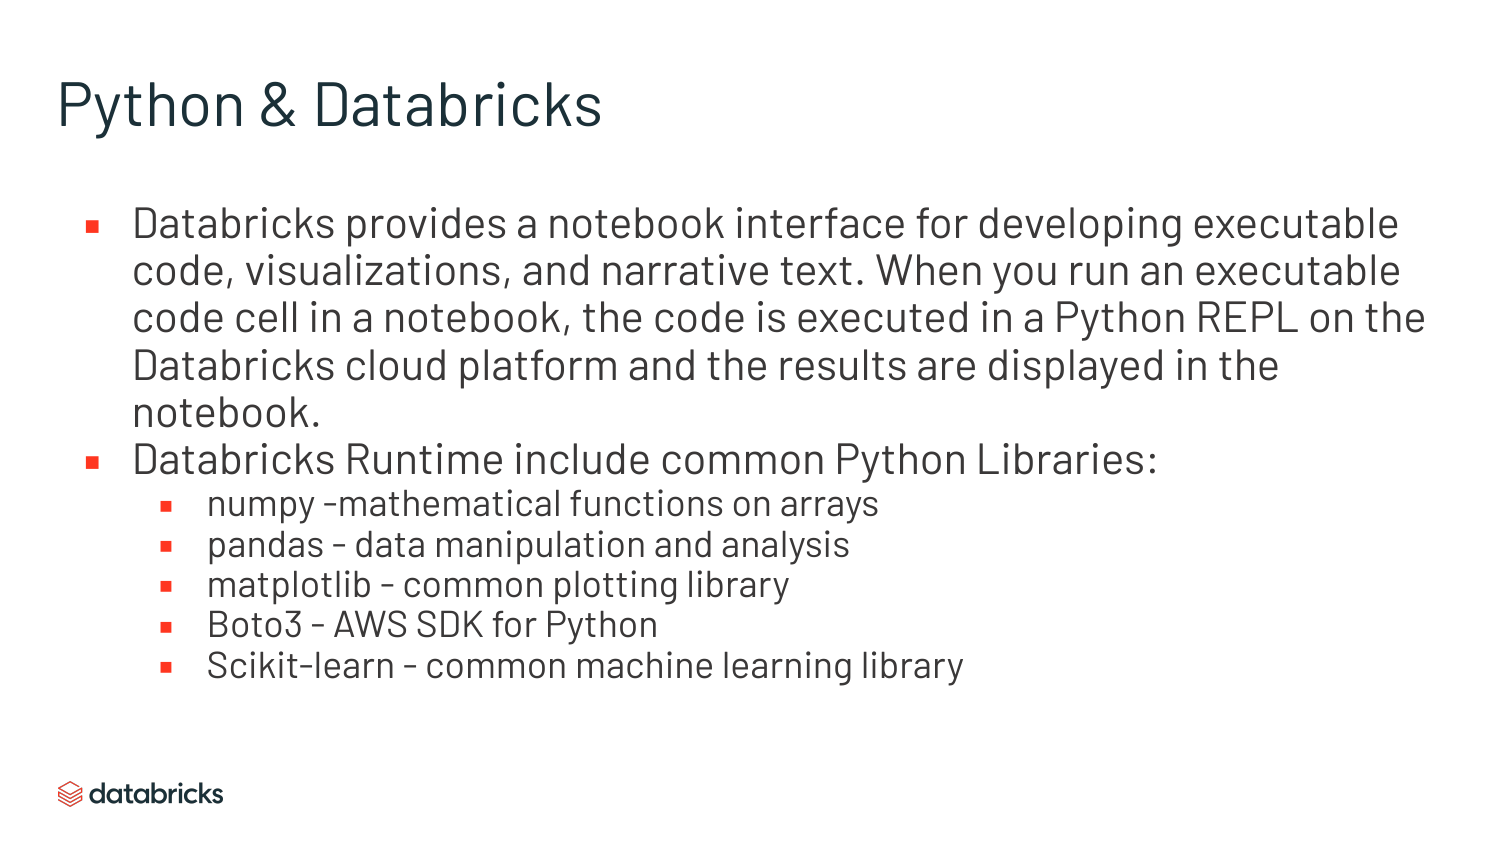

# Python & Databricks
Databricks provides a notebook interface for developing executable code, visualizations, and narrative text. When you run an executable code cell in a notebook, the code is executed in a Python REPL on the Databricks cloud platform and the results are displayed in the notebook.
Databricks Runtime include common Python Libraries:
numpy -mathematical functions on arrays
pandas - data manipulation and analysis
matplotlib - common plotting library
Boto3 - AWS SDK for Python
Scikit-learn - common machine learning library